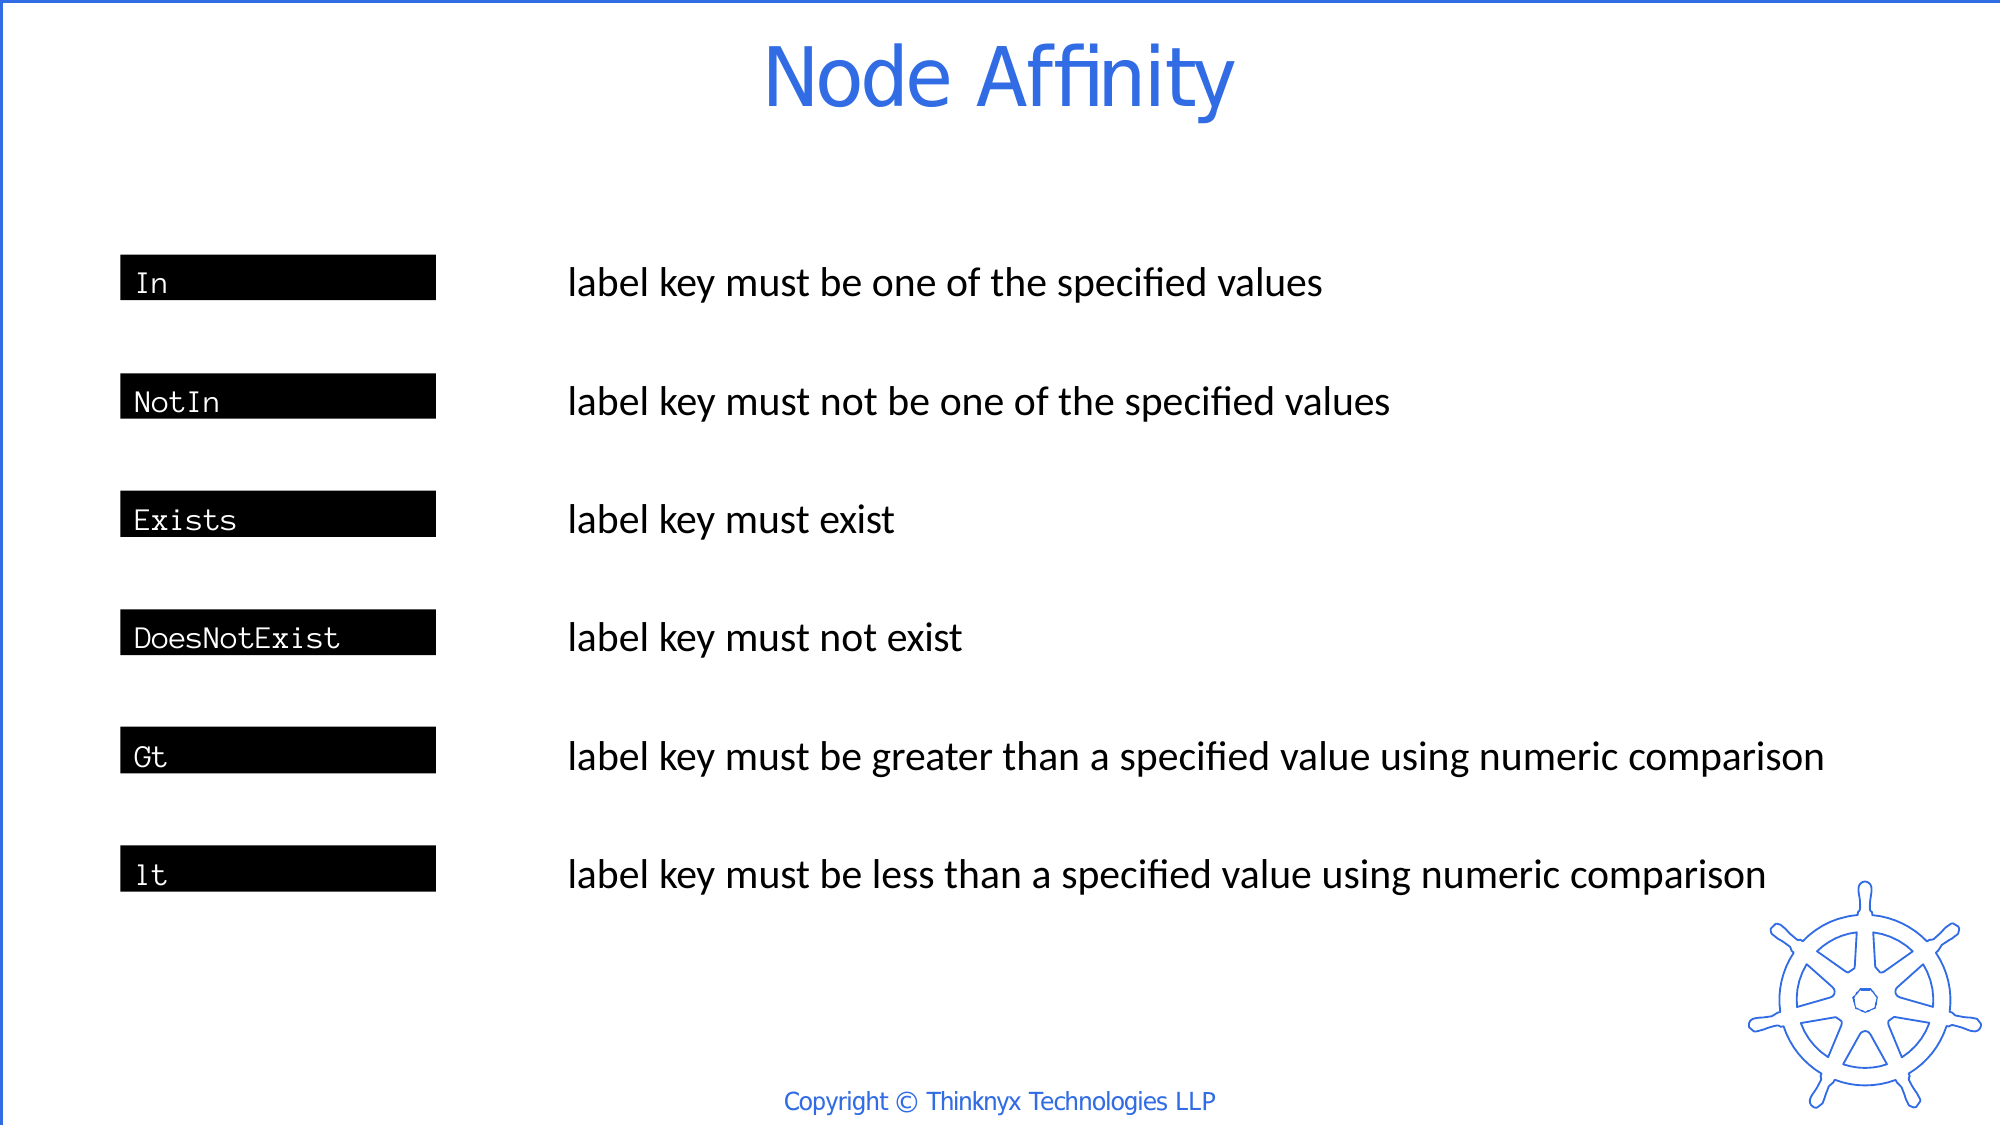

# Node Affinity
label key must be one of the specified values
In
label key must not be one of the specified values
NotIn
label key must exist
Exists
label key must not exist
DoesNotExist
label key must be greater than a specified value using numeric comparison
Gt
label key must be less than a specified value using numeric comparison
lt
Copyright © Thinknyx Technologies LLP